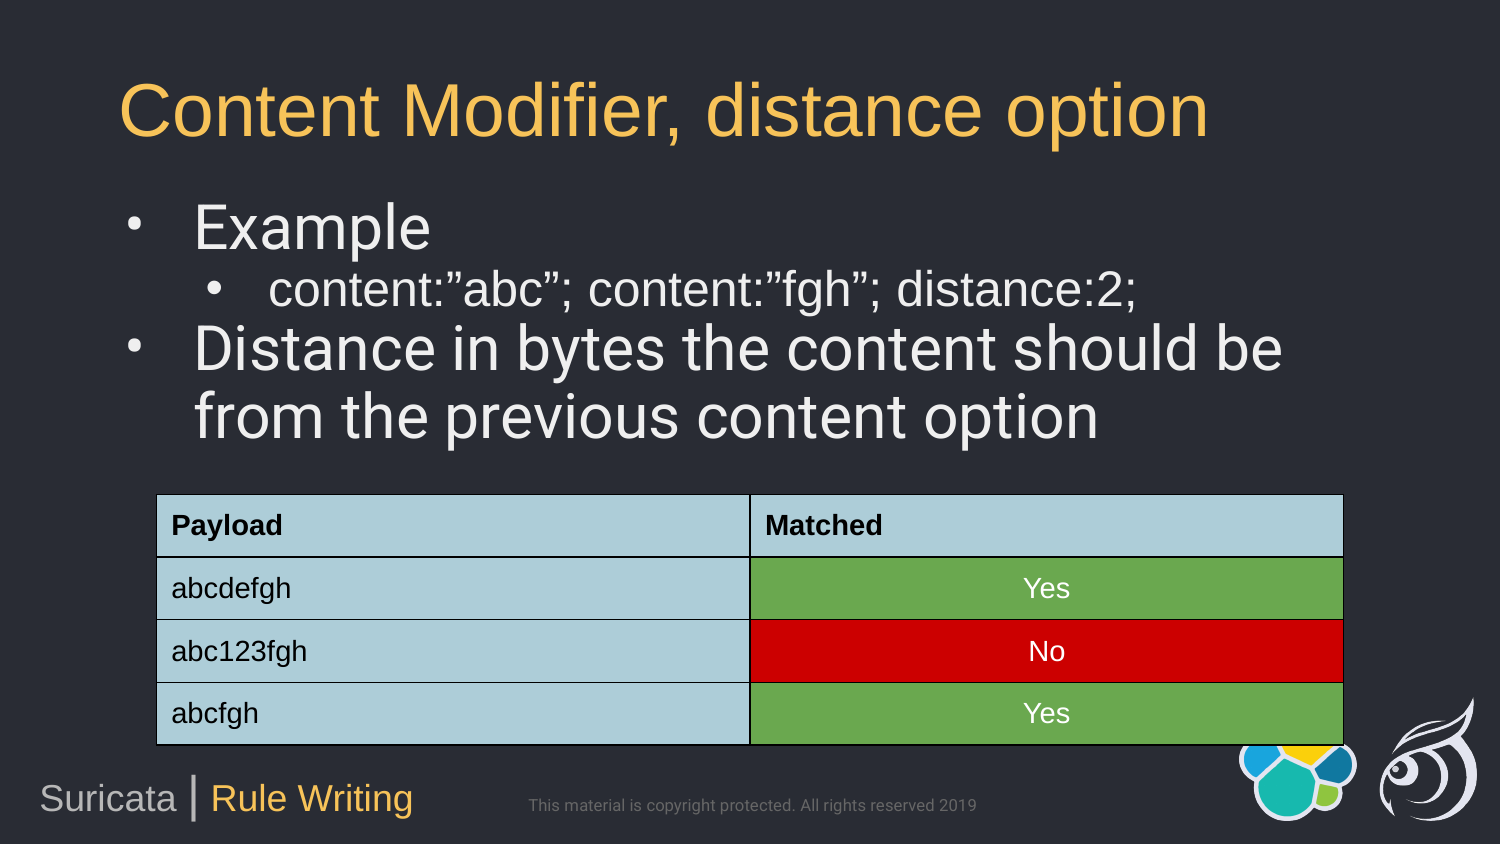

# Content Modifier, distance option
Example
content:”abc”; content:”fgh”; distance:2;
Distance in bytes the content should be from the previous content option
| Payload | Matched |
| --- | --- |
| abcdefgh | Yes |
| abc123fgh | No |
| abcfgh | Yes |